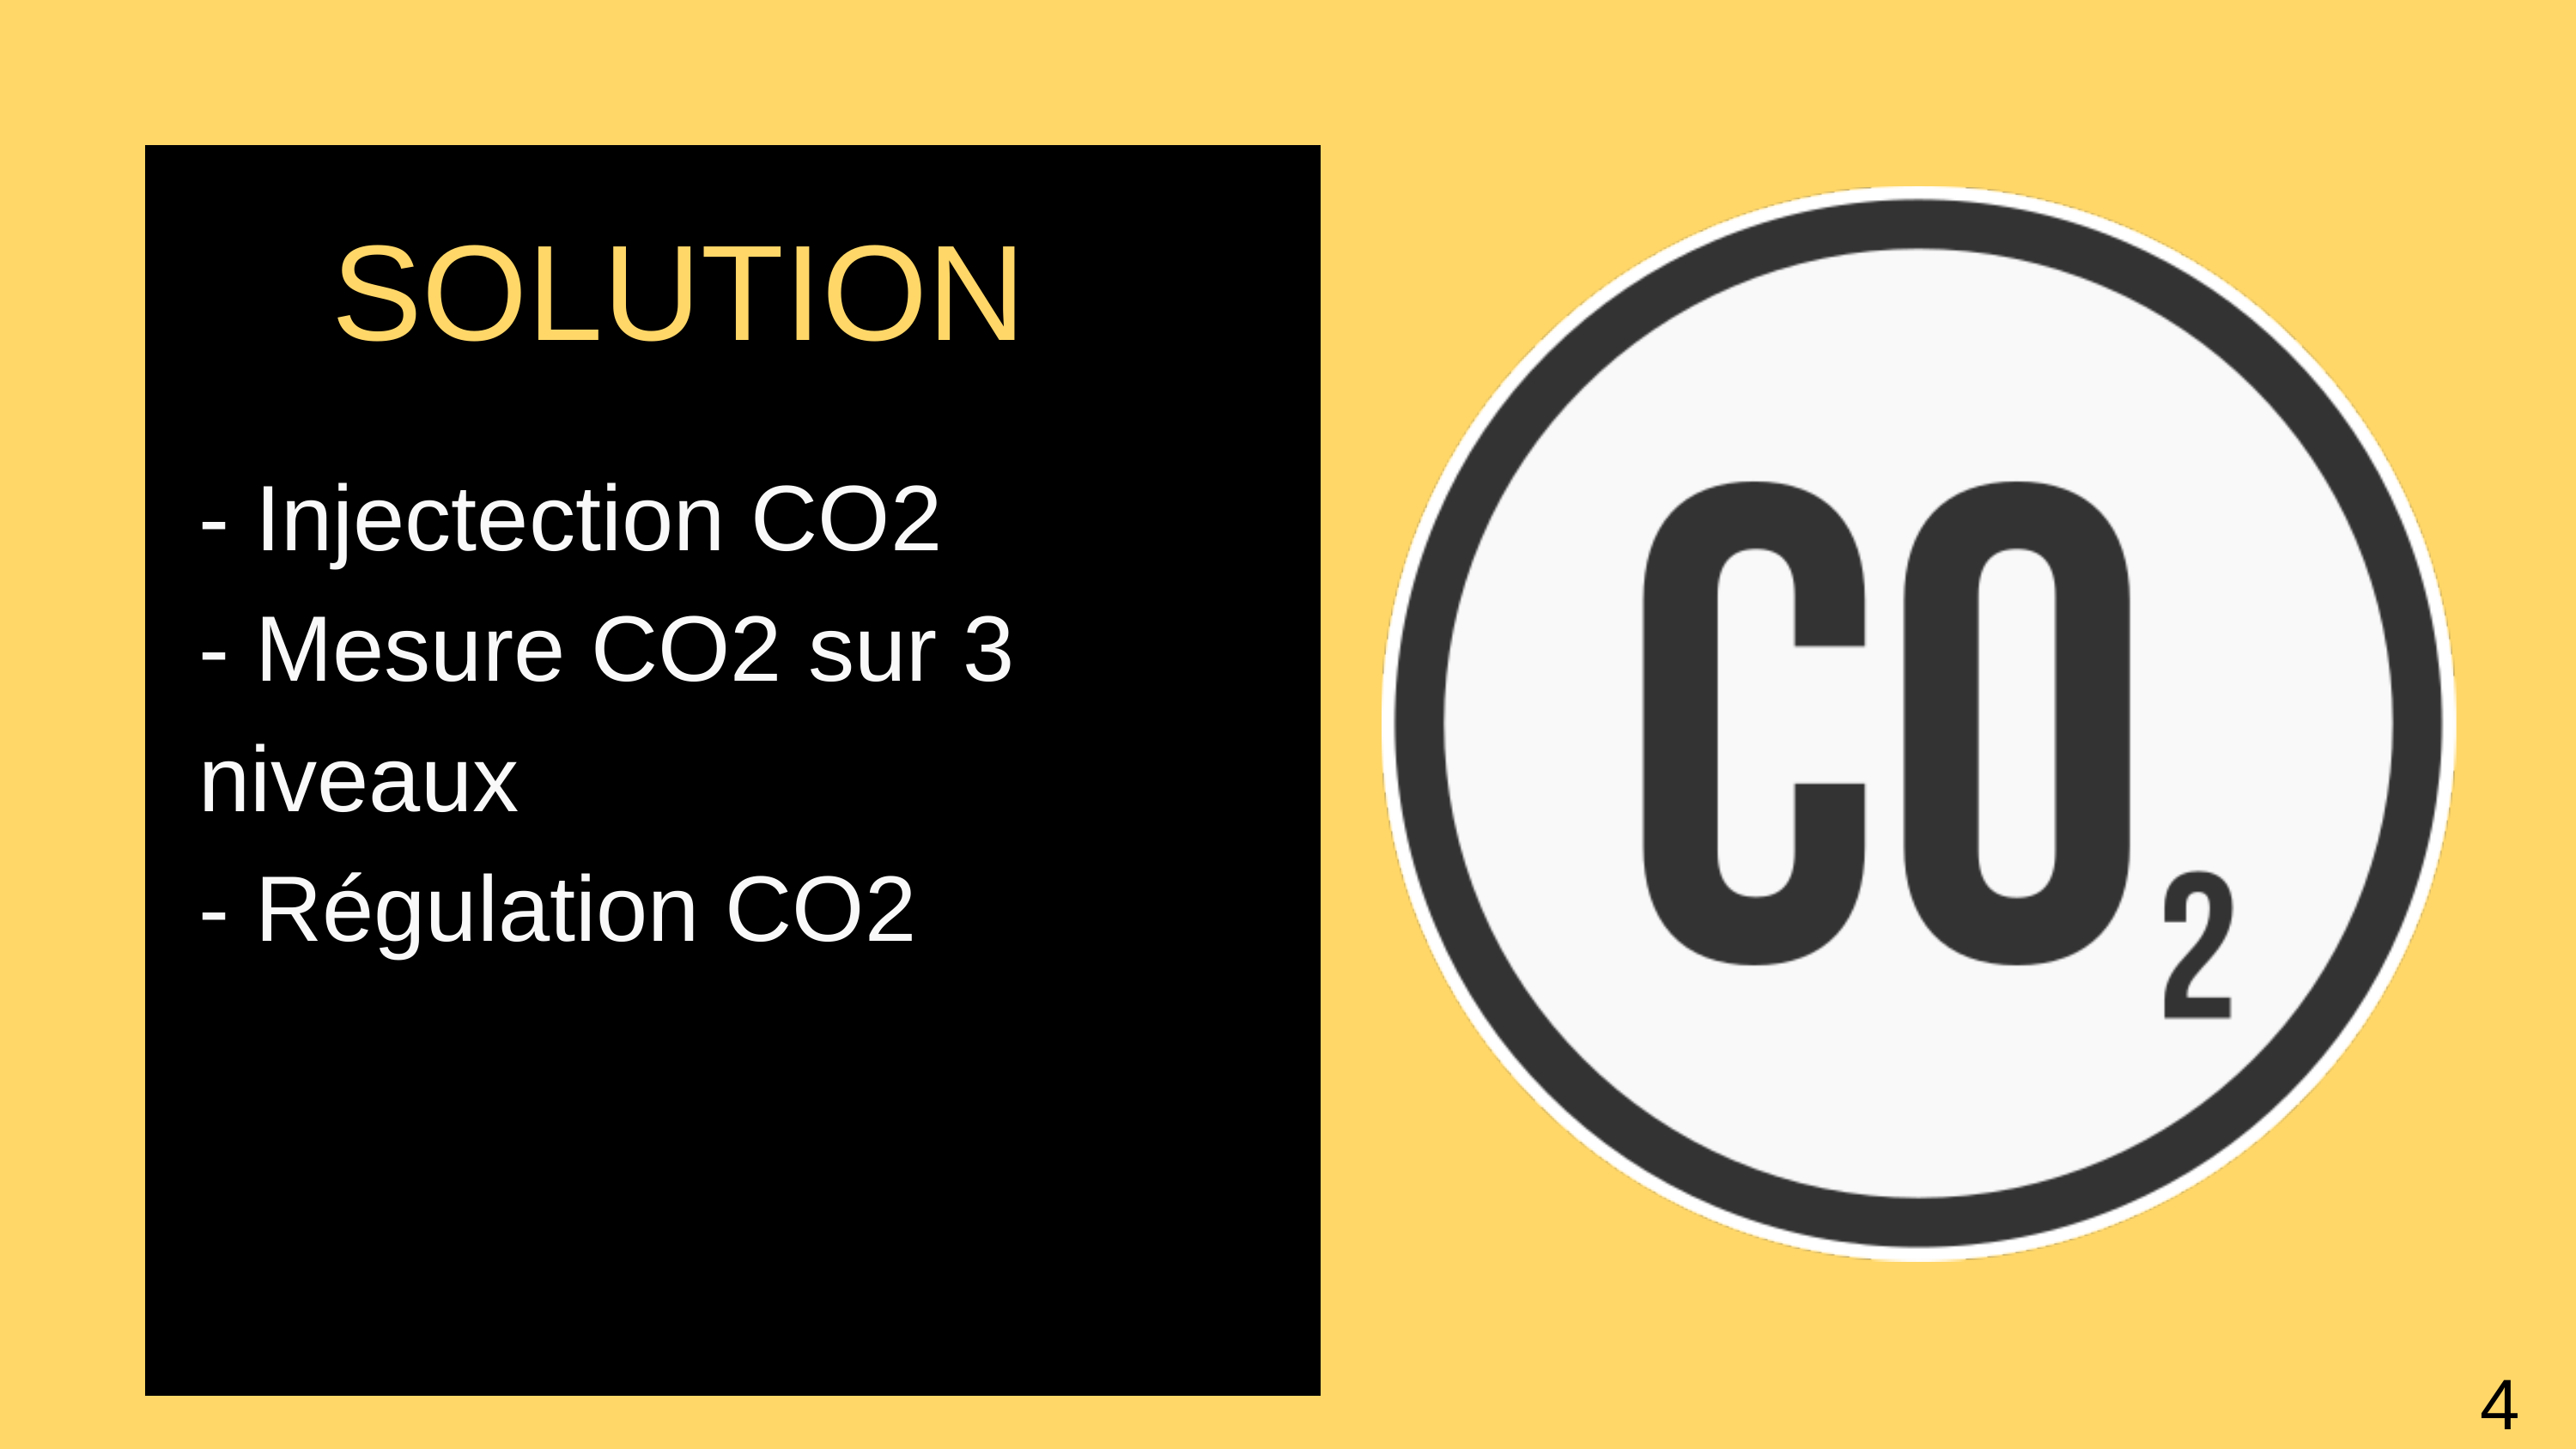

SOLUTION

- Injectection CO2
- Mesure CO2 sur 3 niveaux
- Régulation CO2
4